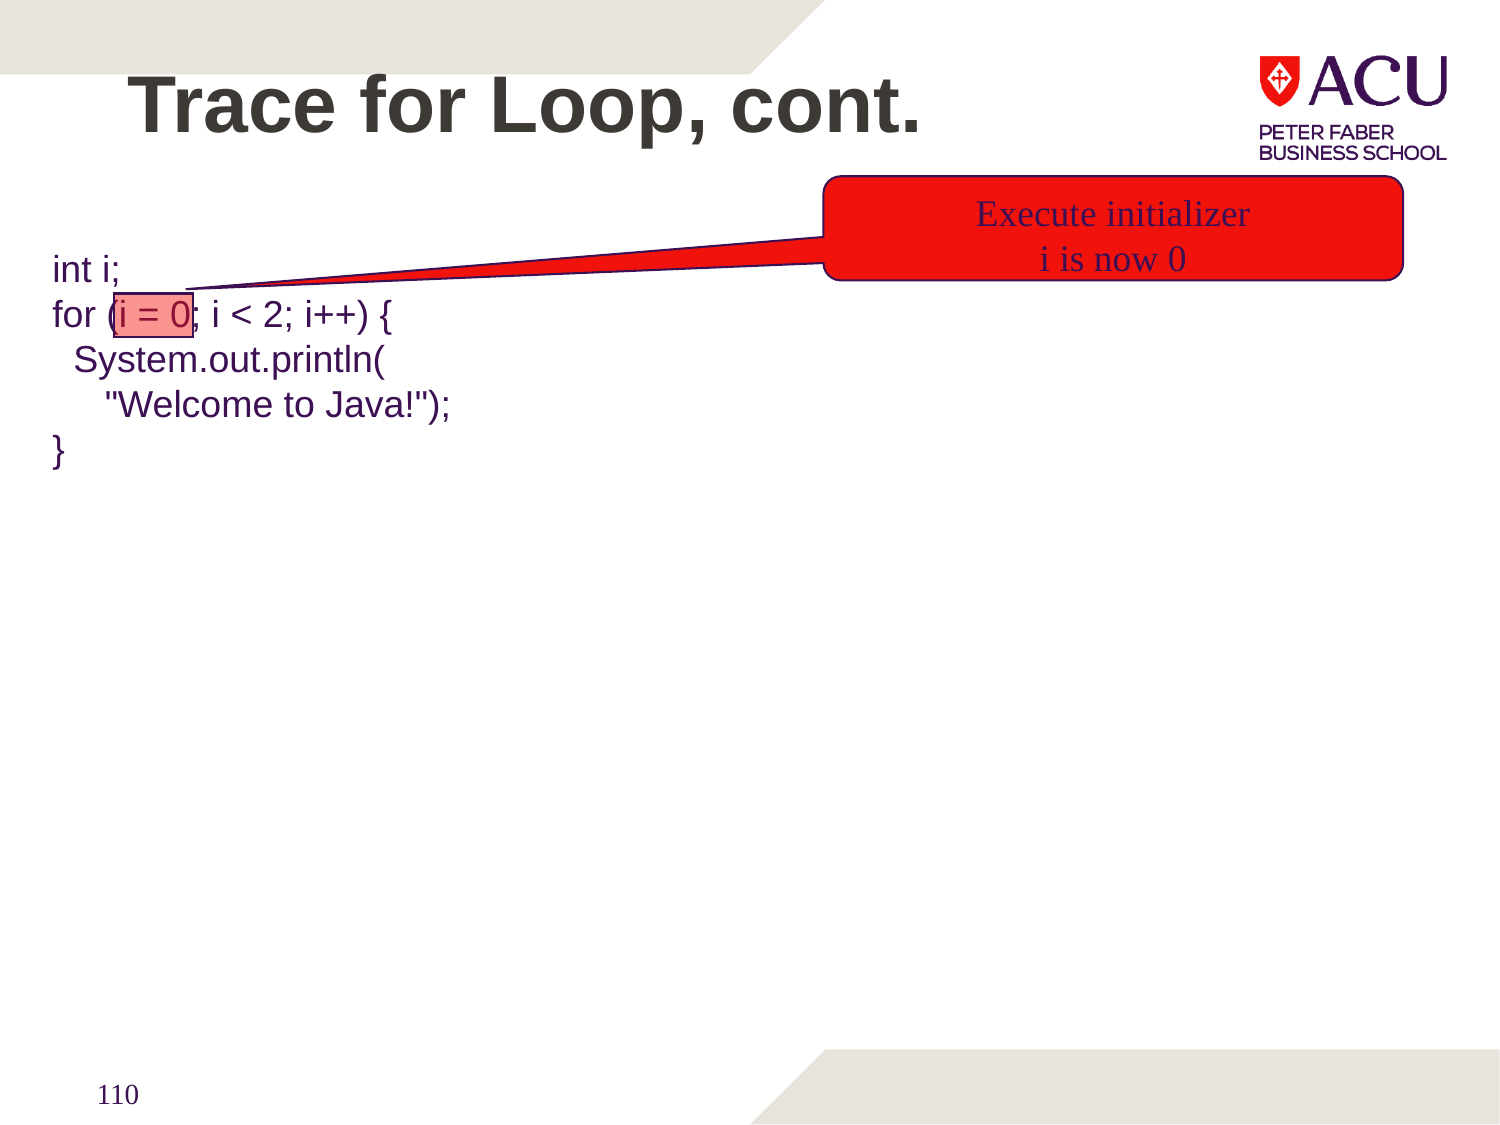

# Trace for Loop, cont.
Execute initializer
i is now 0
int i;
for (i = 0; i < 2; i++) {
  System.out.println(
     "Welcome to Java!");
}

110